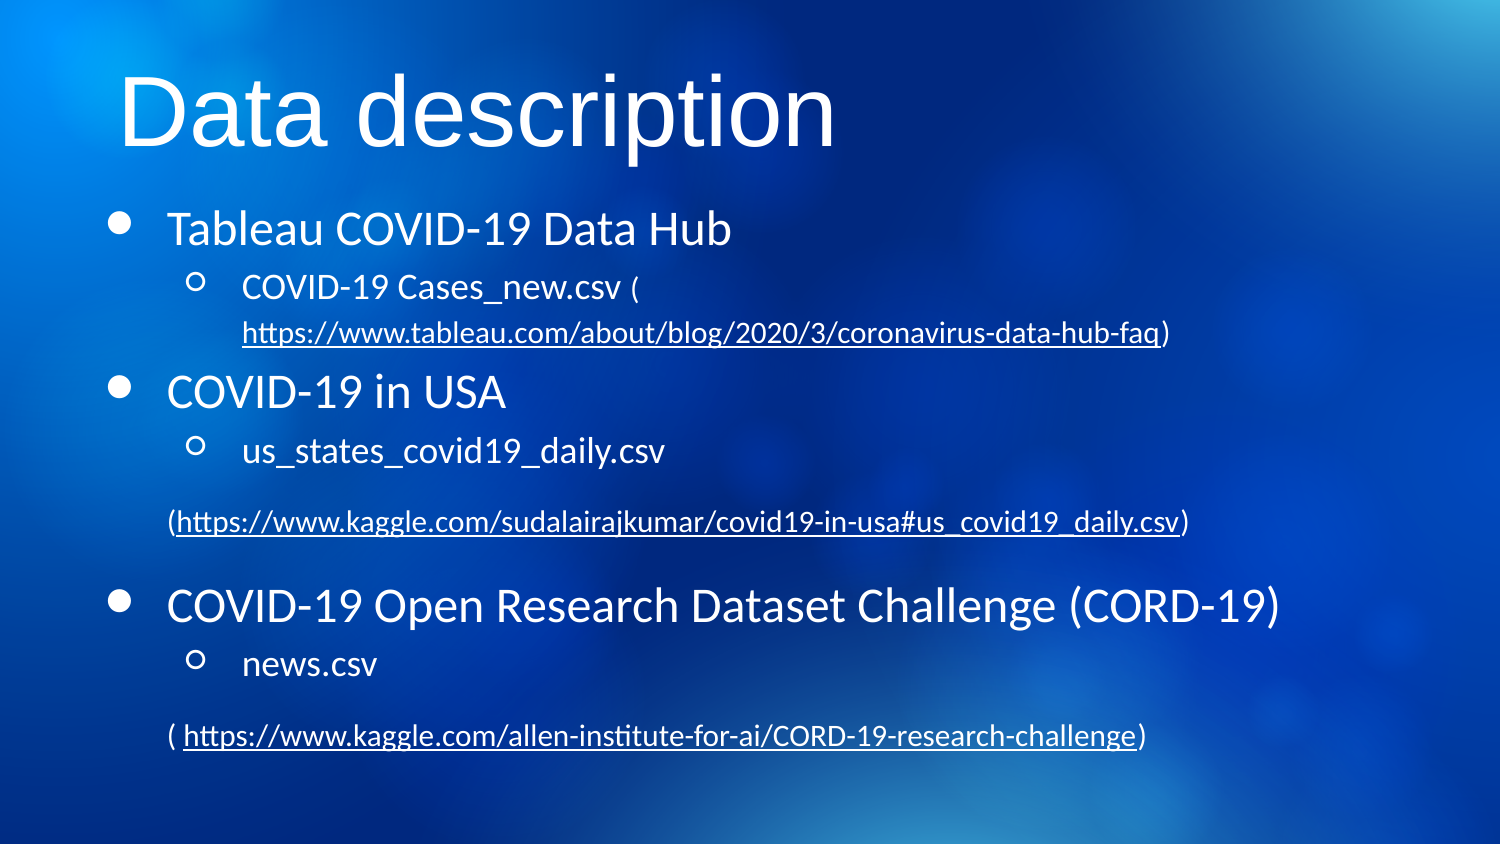

# Data description
Tableau COVID-19 Data Hub
COVID-19 Cases_new.csv (https://www.tableau.com/about/blog/2020/3/coronavirus-data-hub-faq)
COVID-19 in USA
us_states_covid19_daily.csv
(https://www.kaggle.com/sudalairajkumar/covid19-in-usa#us_covid19_daily.csv)
COVID-19 Open Research Dataset Challenge (CORD-19)
news.csv
( https://www.kaggle.com/allen-institute-for-ai/CORD-19-research-challenge)